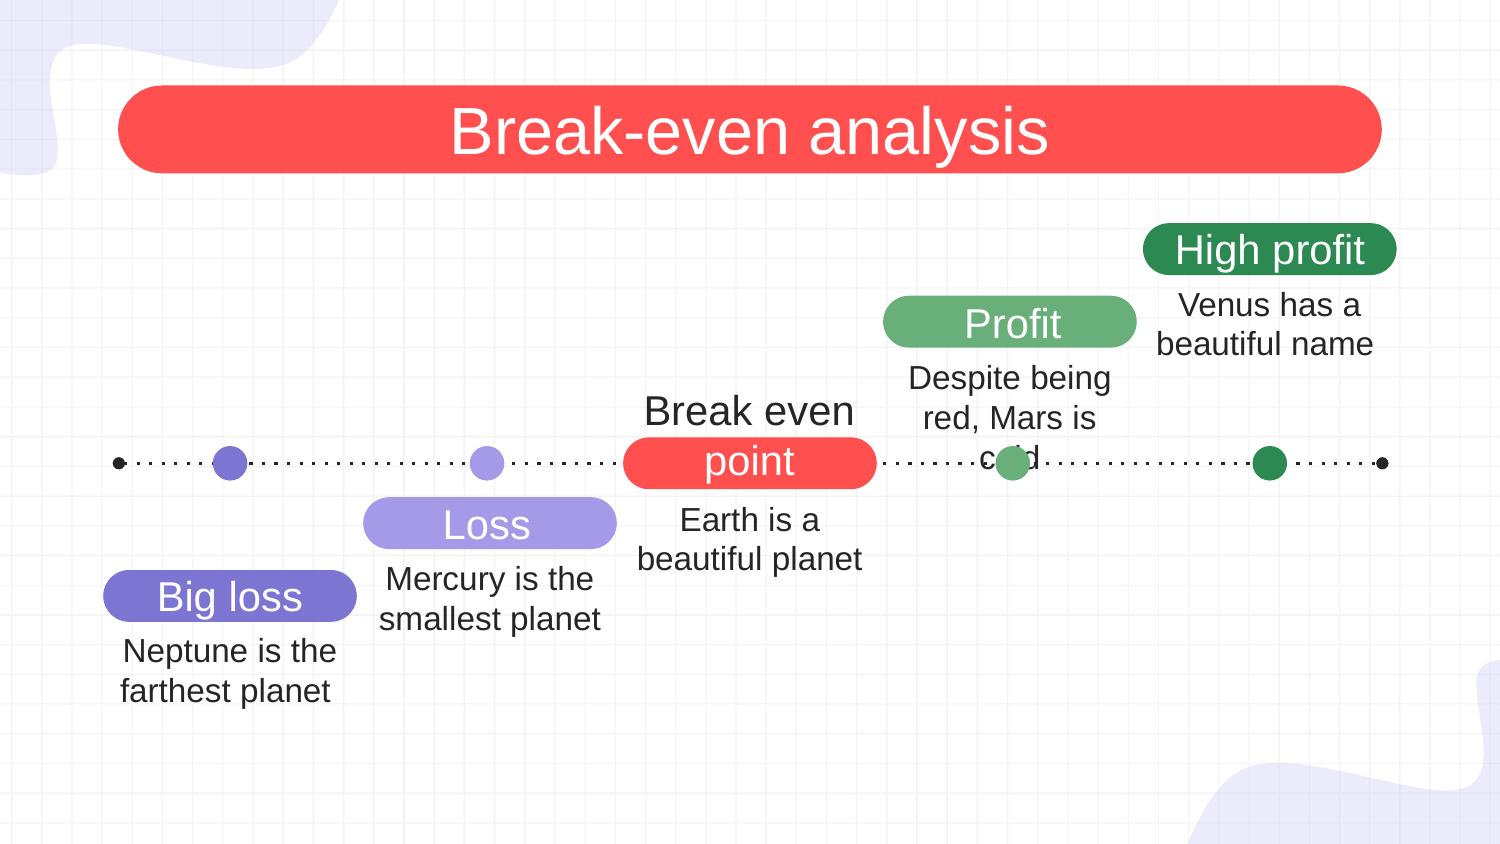

# Break-even analysis
High profit

Venus has a beautiful name
Profit

Despite being red, Mars is cold
Break even point

Loss
Earth is a beautiful planet

Mercury is the smallest planet
Big loss

Neptune is the farthest planet